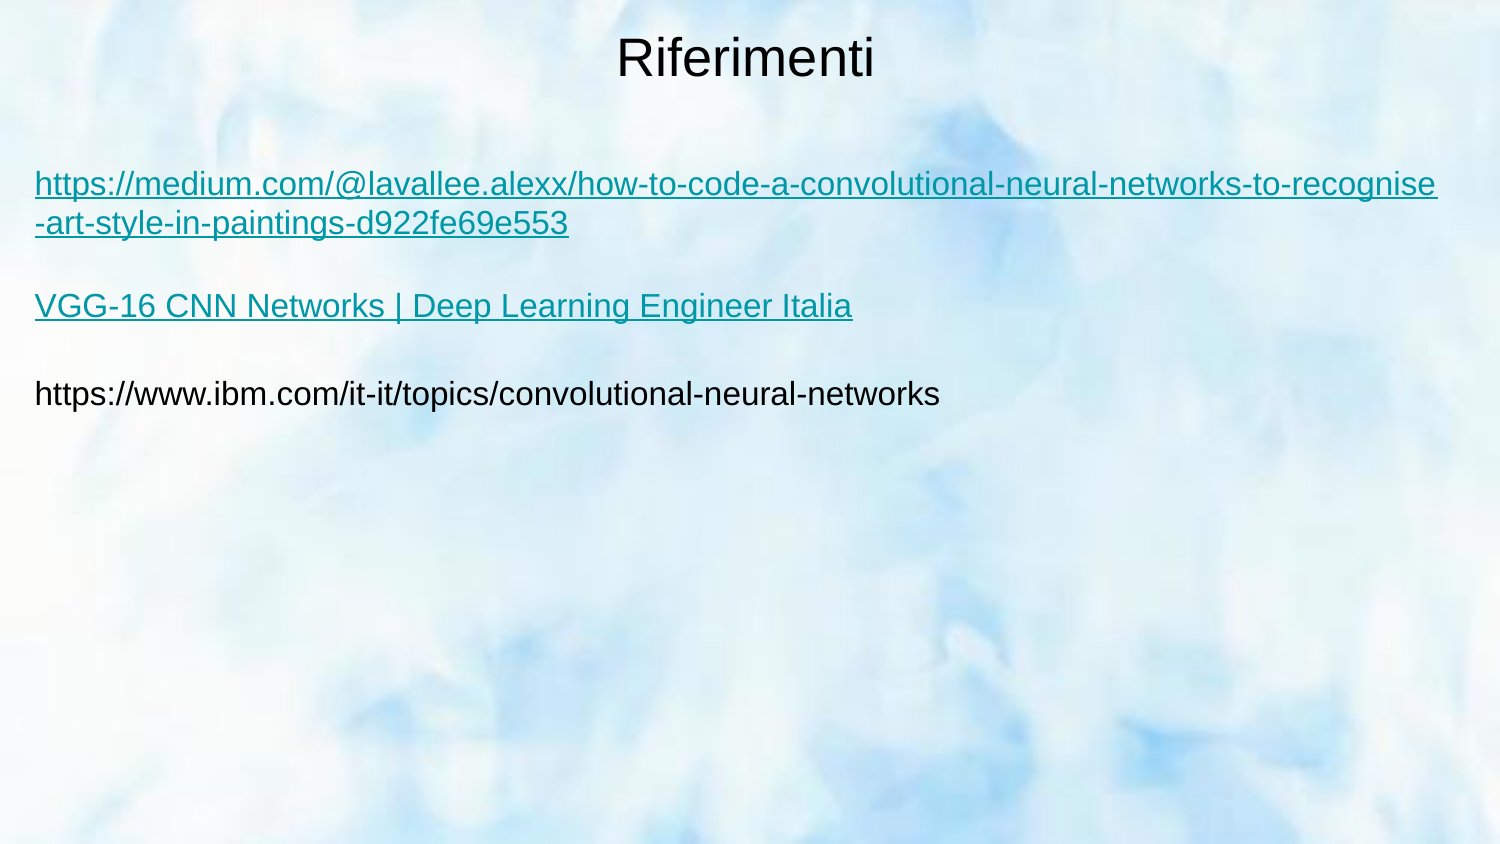

Riferimenti
https://medium.com/@lavallee.alexx/how-to-code-a-convolutional-neural-networks-to-recognise-art-style-in-paintings-d922fe69e553
VGG-16 CNN Networks | Deep Learning Engineer Italia
https://www.ibm.com/it-it/topics/convolutional-neural-networks